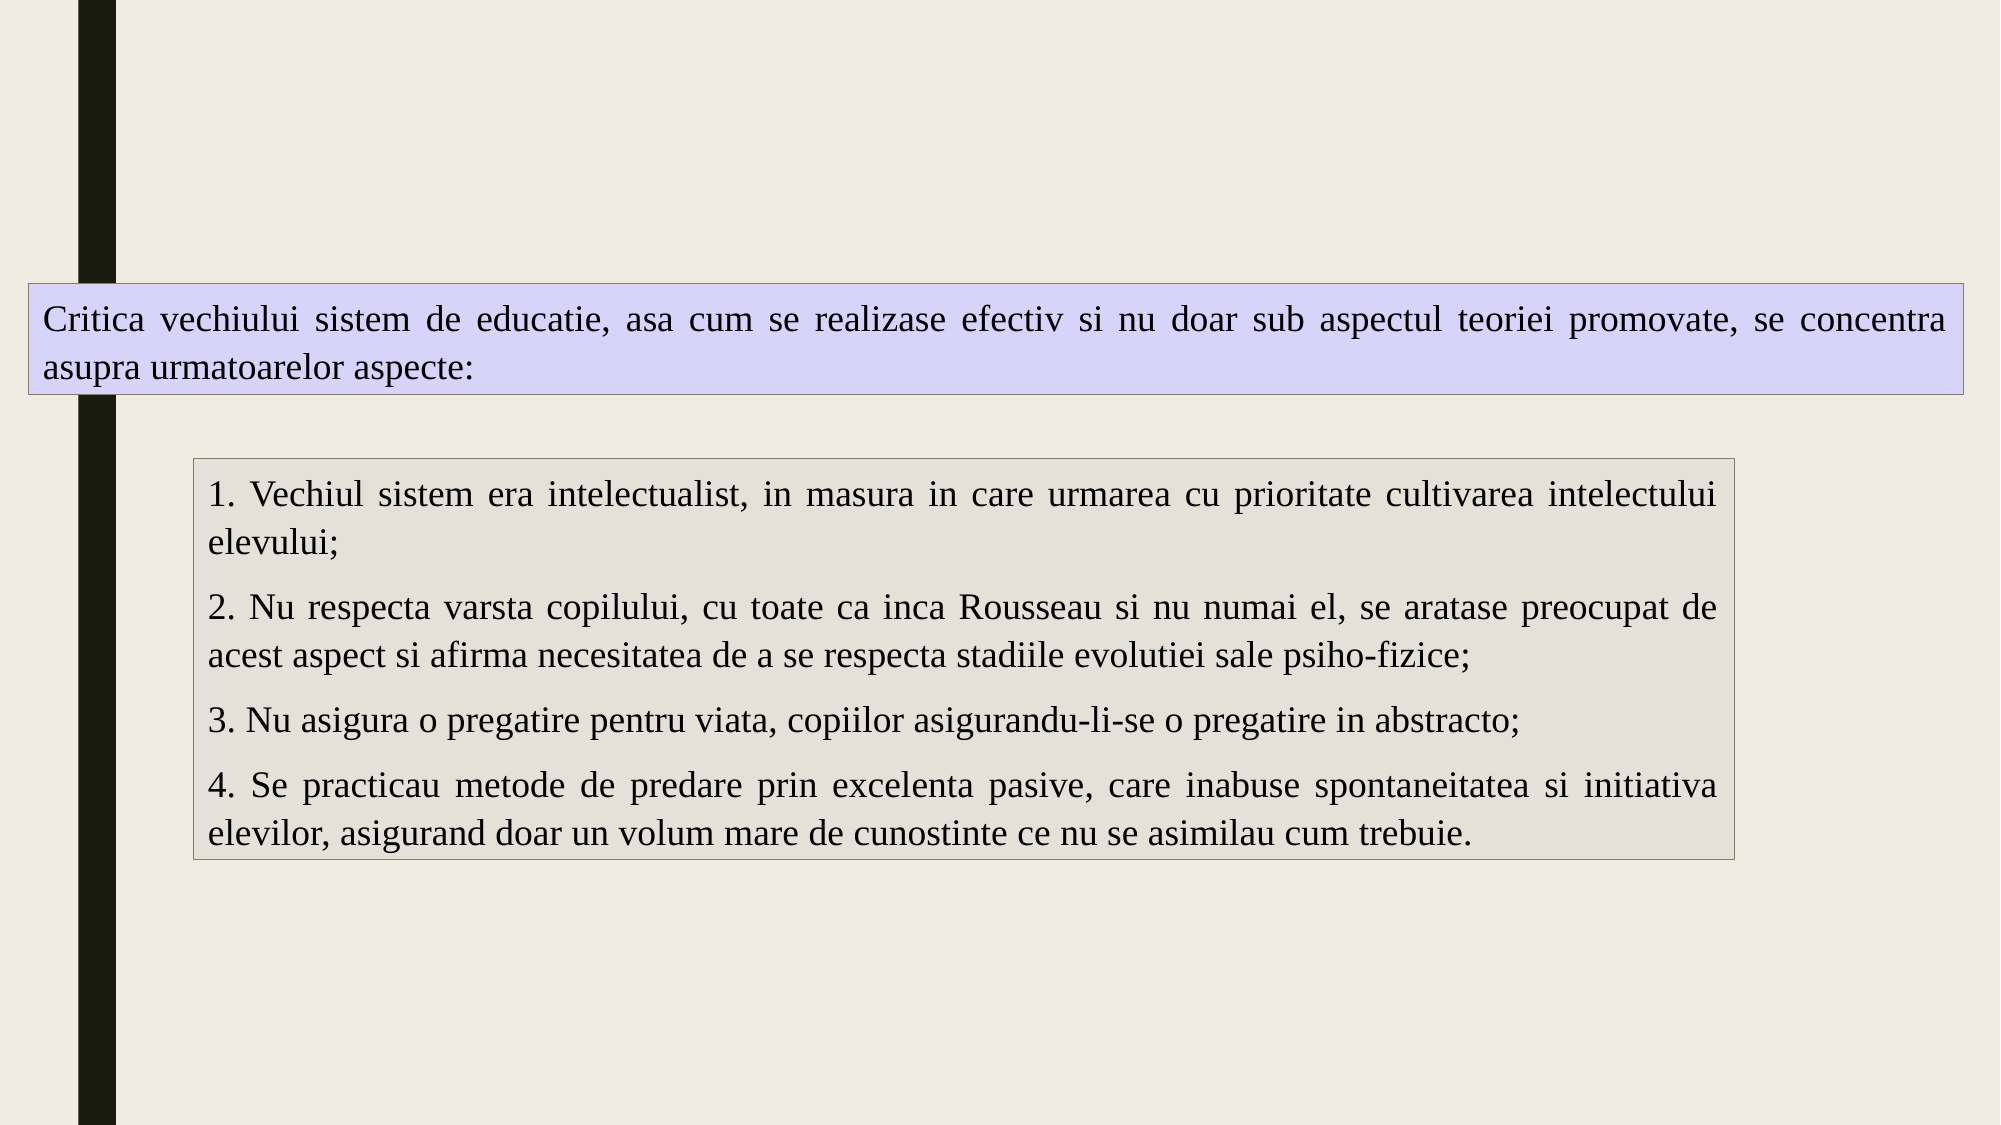

Critica vechiului sistem de educatie, asa cum se realizase efectiv si nu doar sub aspectul teoriei promovate, se concentra asupra urmatoarelor aspecte:
1. Vechiul sistem era intelectualist, in masura in care urmarea cu prioritate cultivarea intelectului elevului;
2. Nu respecta varsta copilului, cu toate ca inca Rousseau si nu numai el, se aratase preocupat de acest aspect si afirma necesitatea de a se respecta stadiile evolutiei sale psiho-fizice;
3. Nu asigura o pregatire pentru viata, copiilor asigurandu-li-se o pregatire in abstracto;
4. Se practicau metode de predare prin excelenta pasive, care inabuse spontaneitatea si initiativa elevilor, asigurand doar un volum mare de cunostinte ce nu se asimilau cum trebuie.